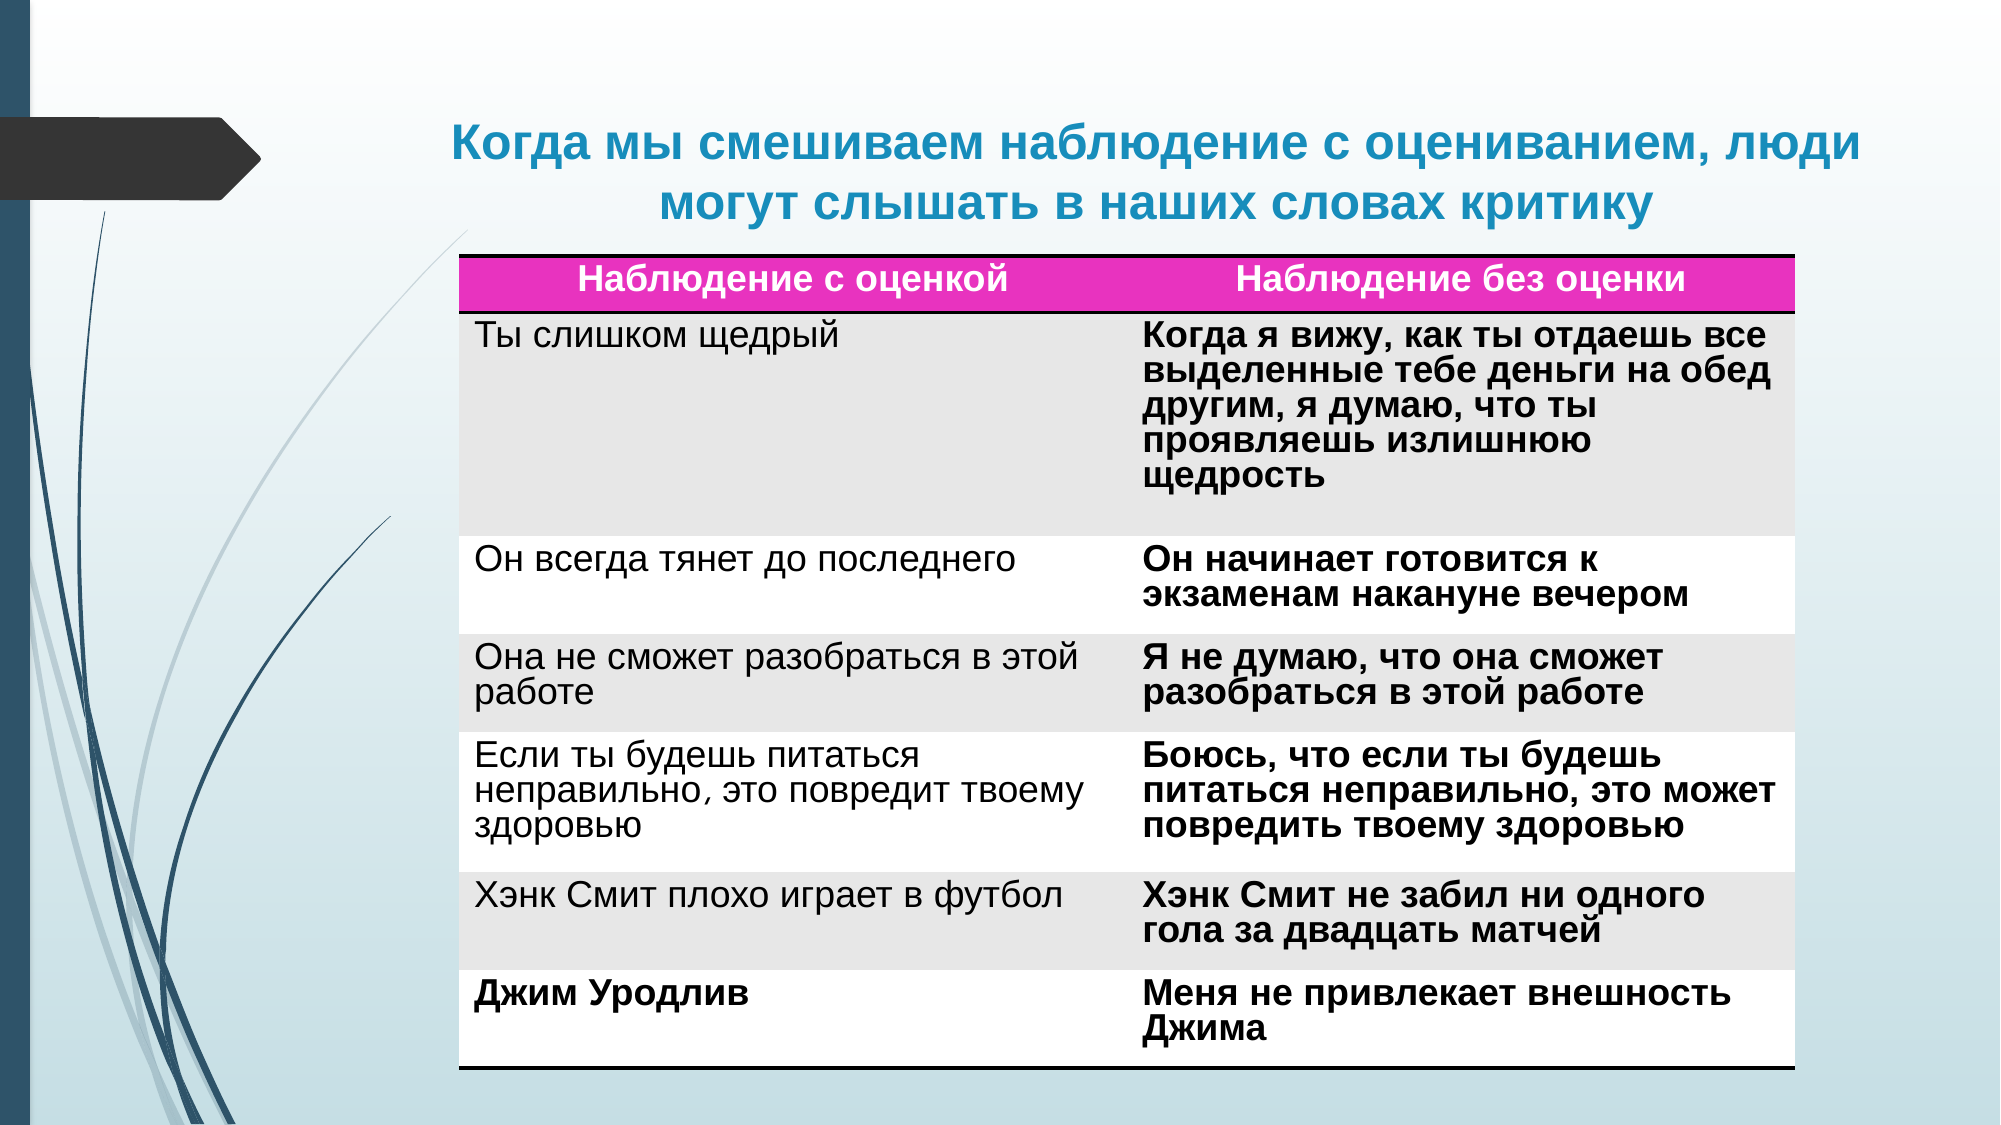

# Когда мы смешиваем наблюдение с оцениванием, люди могут слышать в наших словах критику
| Наблюдение с оценкой | Наблюдение без оценки |
| --- | --- |
| Ты слишком щедрый | Когда я вижу, как ты отдаешь все выделенные тебе деньги на обед другим, я думаю, что ты проявляешь излишнюю щедрость |
| Он всегда тянет до последнего | Он начинает готовится к экзаменам накануне вечером |
| Она не сможет разобраться в этой работе | Я не думаю, что она сможет разобраться в этой работе |
| Если ты будешь питаться неправильно, это повредит твоему здоровью | Боюсь, что если ты будешь питаться неправильно, это может повредить твоему здоровью |
| Хэнк Смит плохо играет в футбол | Хэнк Смит не забил ни одного гола за двадцать матчей |
| Джим Уродлив | Меня не привлекает внешность Джима |